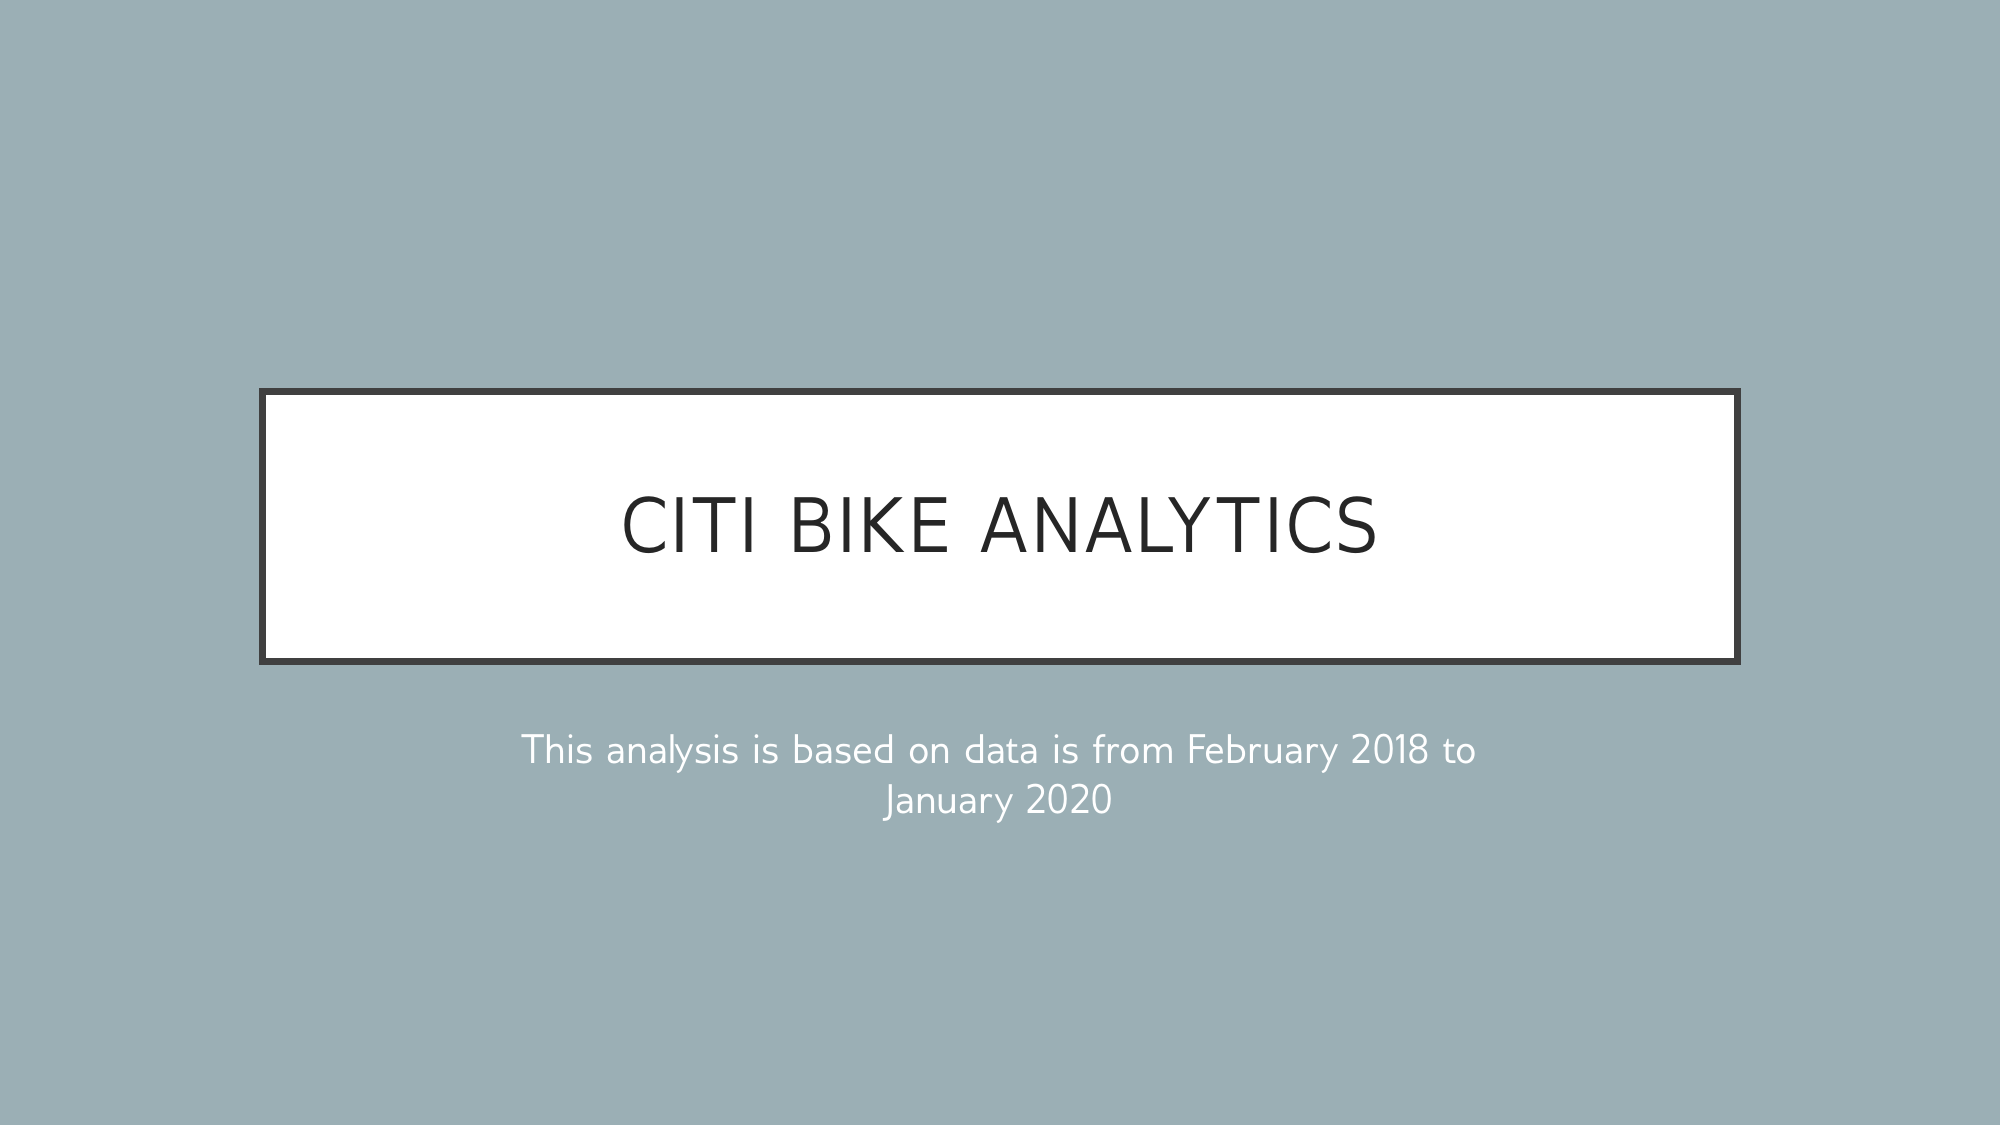

# Citi Bike Analytics
This analysis is based on data is from February 2018 to January 2020